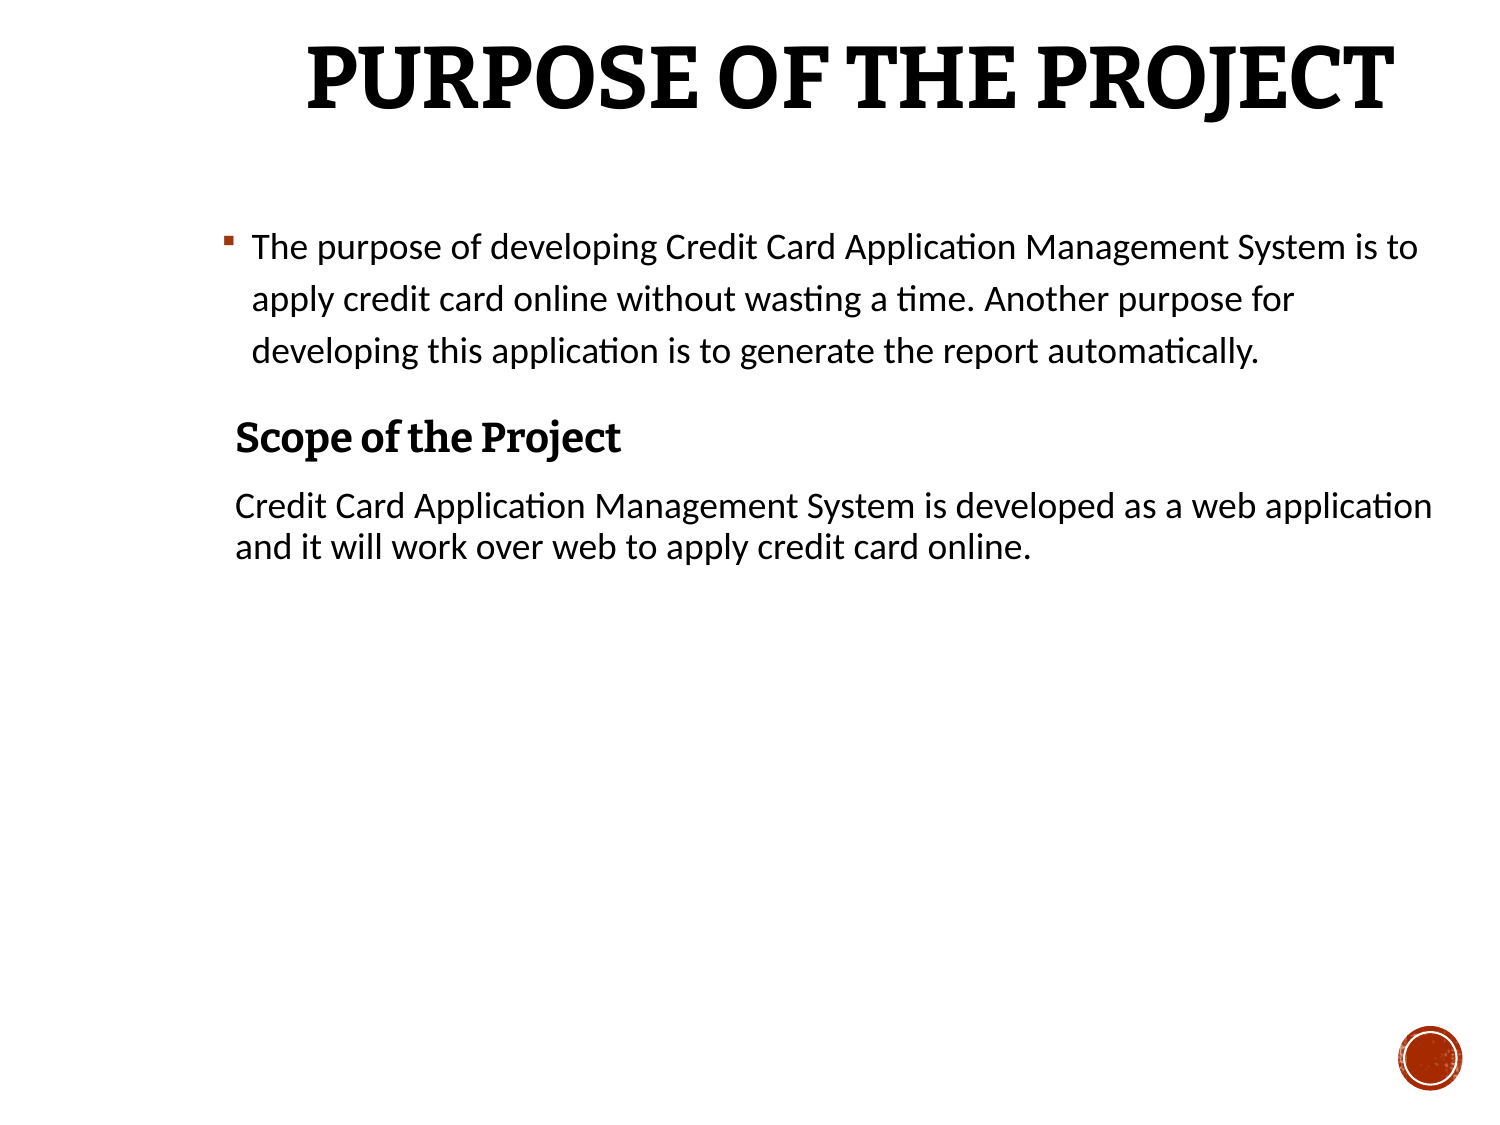

# Purpose of the Project
The purpose of developing Credit Card Application Management System is to apply credit card online without wasting a time. Another purpose for developing this application is to generate the report automatically.
Scope of the Project
Credit Card Application Management System is developed as a web application and it will work over web to apply credit card online.